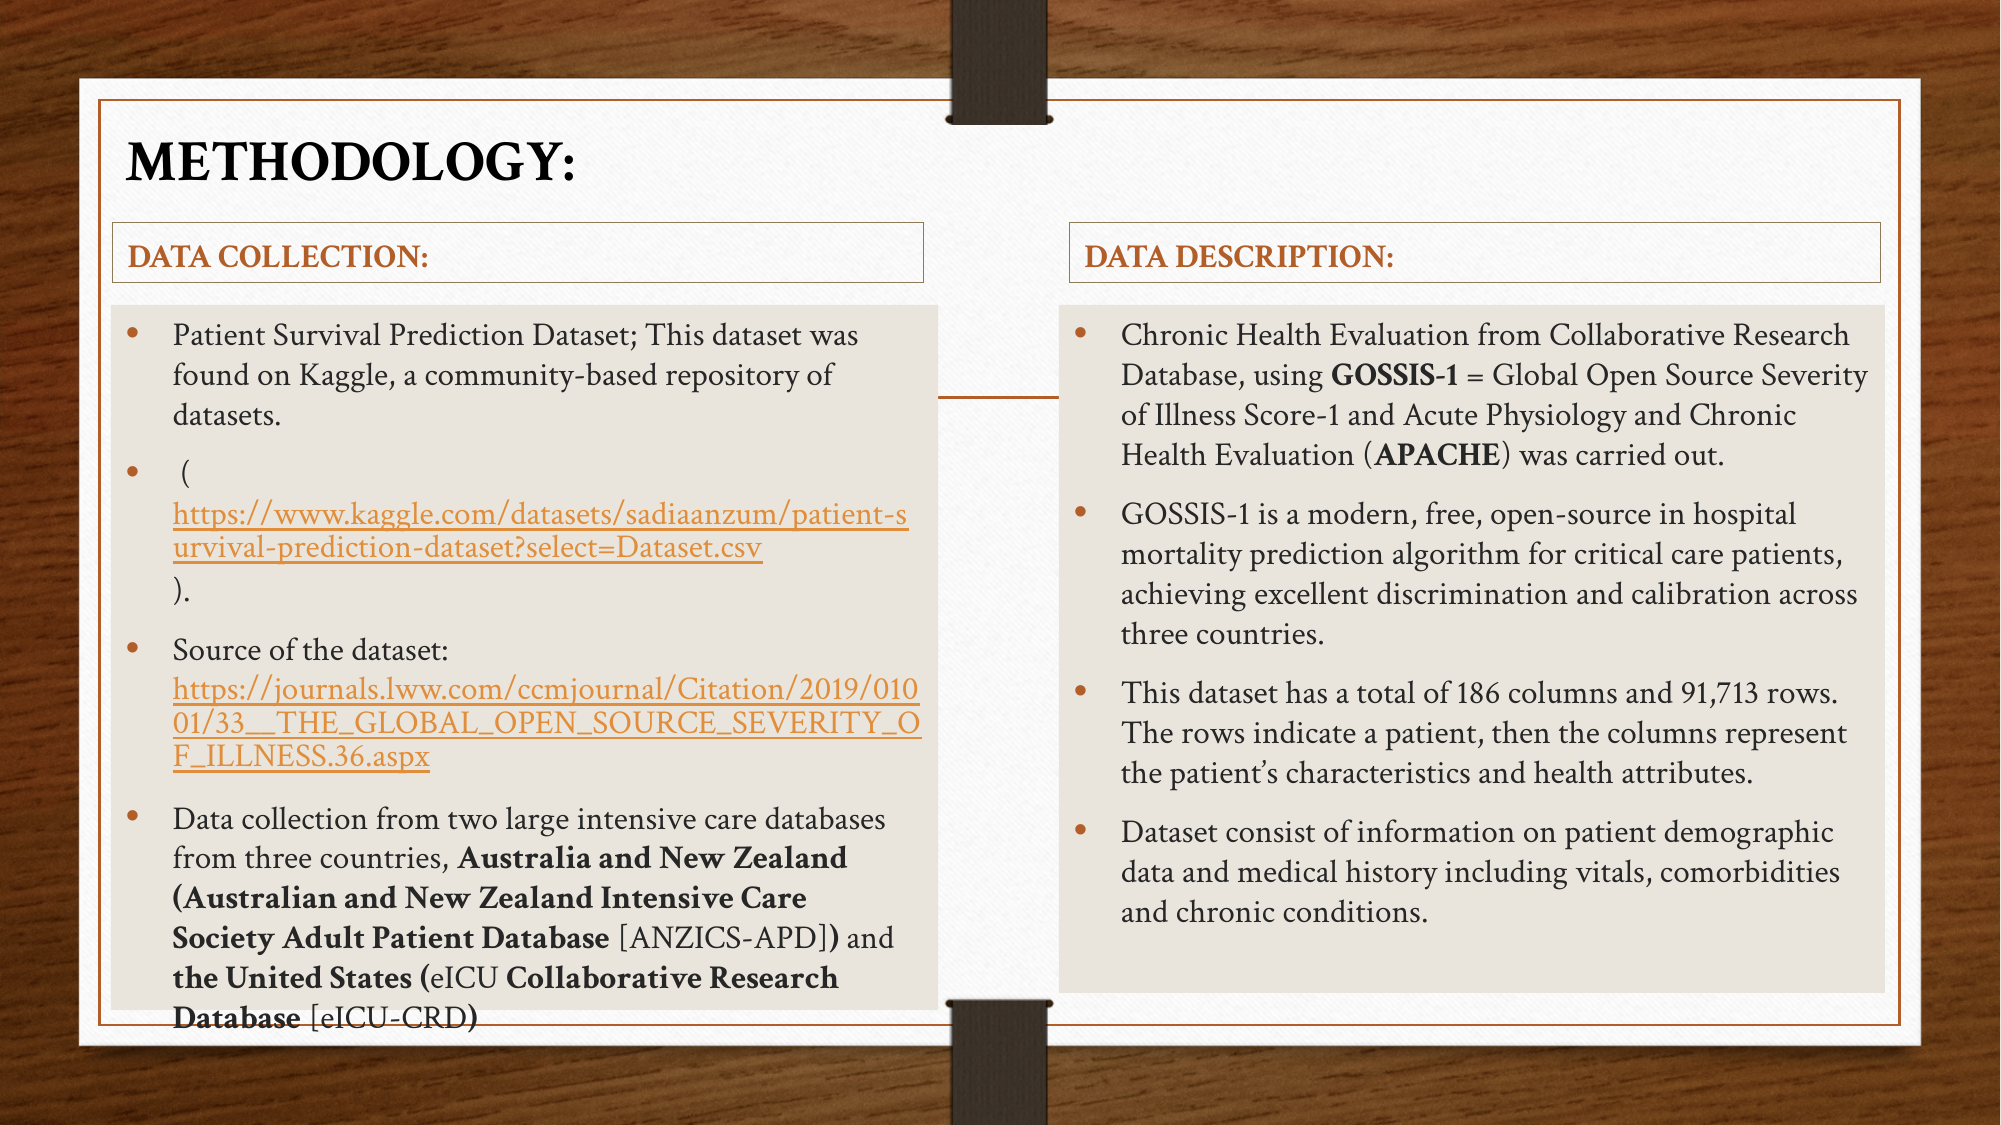

# METHODOLOGY:
DATA DESCRIPTION:
DATA COLLECTION:
Patient Survival Prediction Dataset; This dataset was found on Kaggle, a community-based repository of datasets.
 (https://www.kaggle.com/datasets/sadiaanzum/patient-survival-prediction-dataset?select=Dataset.csv).
Source of the dataset: https://journals.lww.com/ccmjournal/Citation/2019/01001/33__THE_GLOBAL_OPEN_SOURCE_SEVERITY_OF_ILLNESS.36.aspx
Data collection from two large intensive care databases from three countries, Australia and New Zealand (Australian and New Zealand Intensive Care Society Adult Patient Database [ANZICS-APD]) and the United States (eICU Collaborative Research Database [eICU-CRD)

Chronic Health Evaluation from Collaborative Research Database, using GOSSIS-1 = Global Open Source Severity of Illness Score-1 and Acute Physiology and Chronic Health Evaluation (APACHE) was carried out.
GOSSIS-1 is a modern, free, open-source in hospital mortality prediction algorithm for critical care patients, achieving excellent discrimination and calibration across three countries.
This dataset has a total of 186 columns and 91,713 rows. The rows indicate a patient, then the columns represent the patient’s characteristics and health attributes.
Dataset consist of information on patient demographic data and medical history including vitals, comorbidities and chronic conditions.